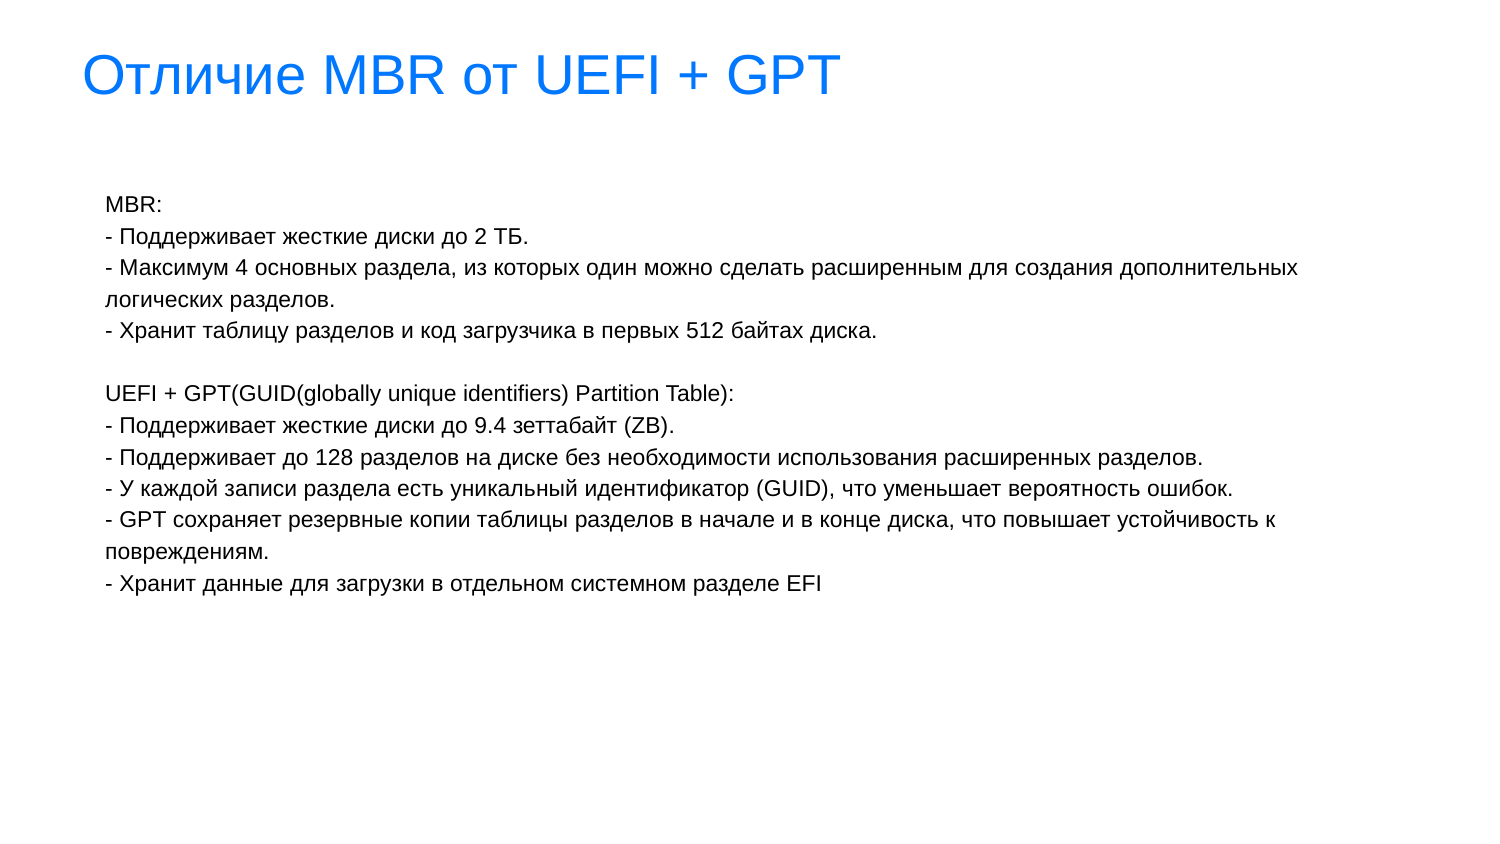

# Отличие MBR от UEFI + GPT
MBR:
- Поддерживает жесткие диски до 2 ТБ.
- Максимум 4 основных раздела, из которых один можно сделать расширенным для создания дополнительных логических разделов.
- Хранит таблицу разделов и код загрузчика в первых 512 байтах диска.

UEFI + GPT(GUID(globally unique identifiers) Partition Table):
- Поддерживает жесткие диски до 9.4 зеттабайт (ZB).
- Поддерживает до 128 разделов на диске без необходимости использования расширенных разделов.
- У каждой записи раздела есть уникальный идентификатор (GUID), что уменьшает вероятность ошибок.
- GPT сохраняет резервные копии таблицы разделов в начале и в конце диска, что повышает устойчивость к повреждениям.
- Хранит данные для загрузки в отдельном системном разделе EFI